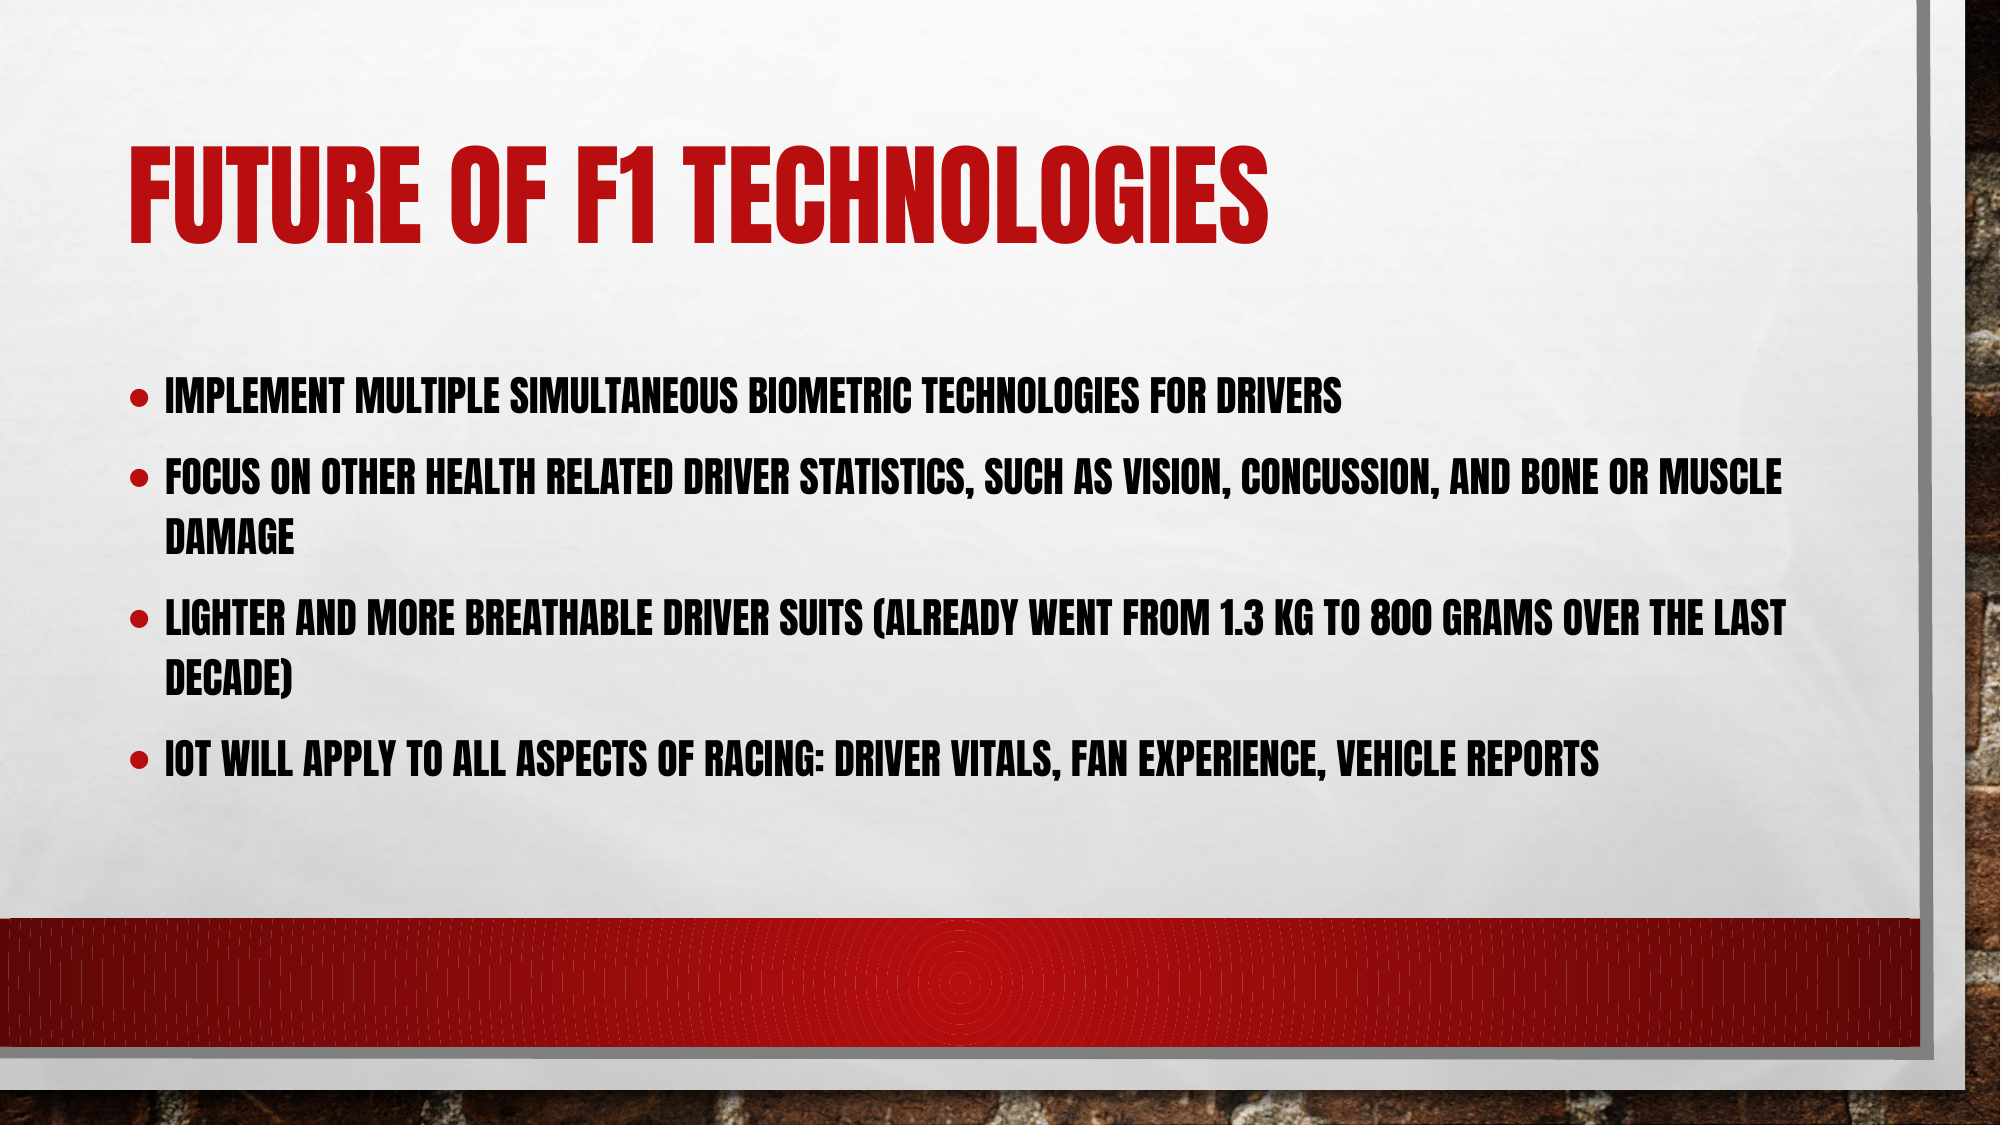

# Future of f1 technologies
Implement multiple simultaneous biometric technologies for drivers
Focus on other health related driver statistics, such as vision, concussion, and bone or muscle damage
lighter and more breathable driver suits (already went from 1.3 kg to 800 grams over the last decade)
Iot will apply to all aspects of racing: driver vitals, fan experience, vehicle reports